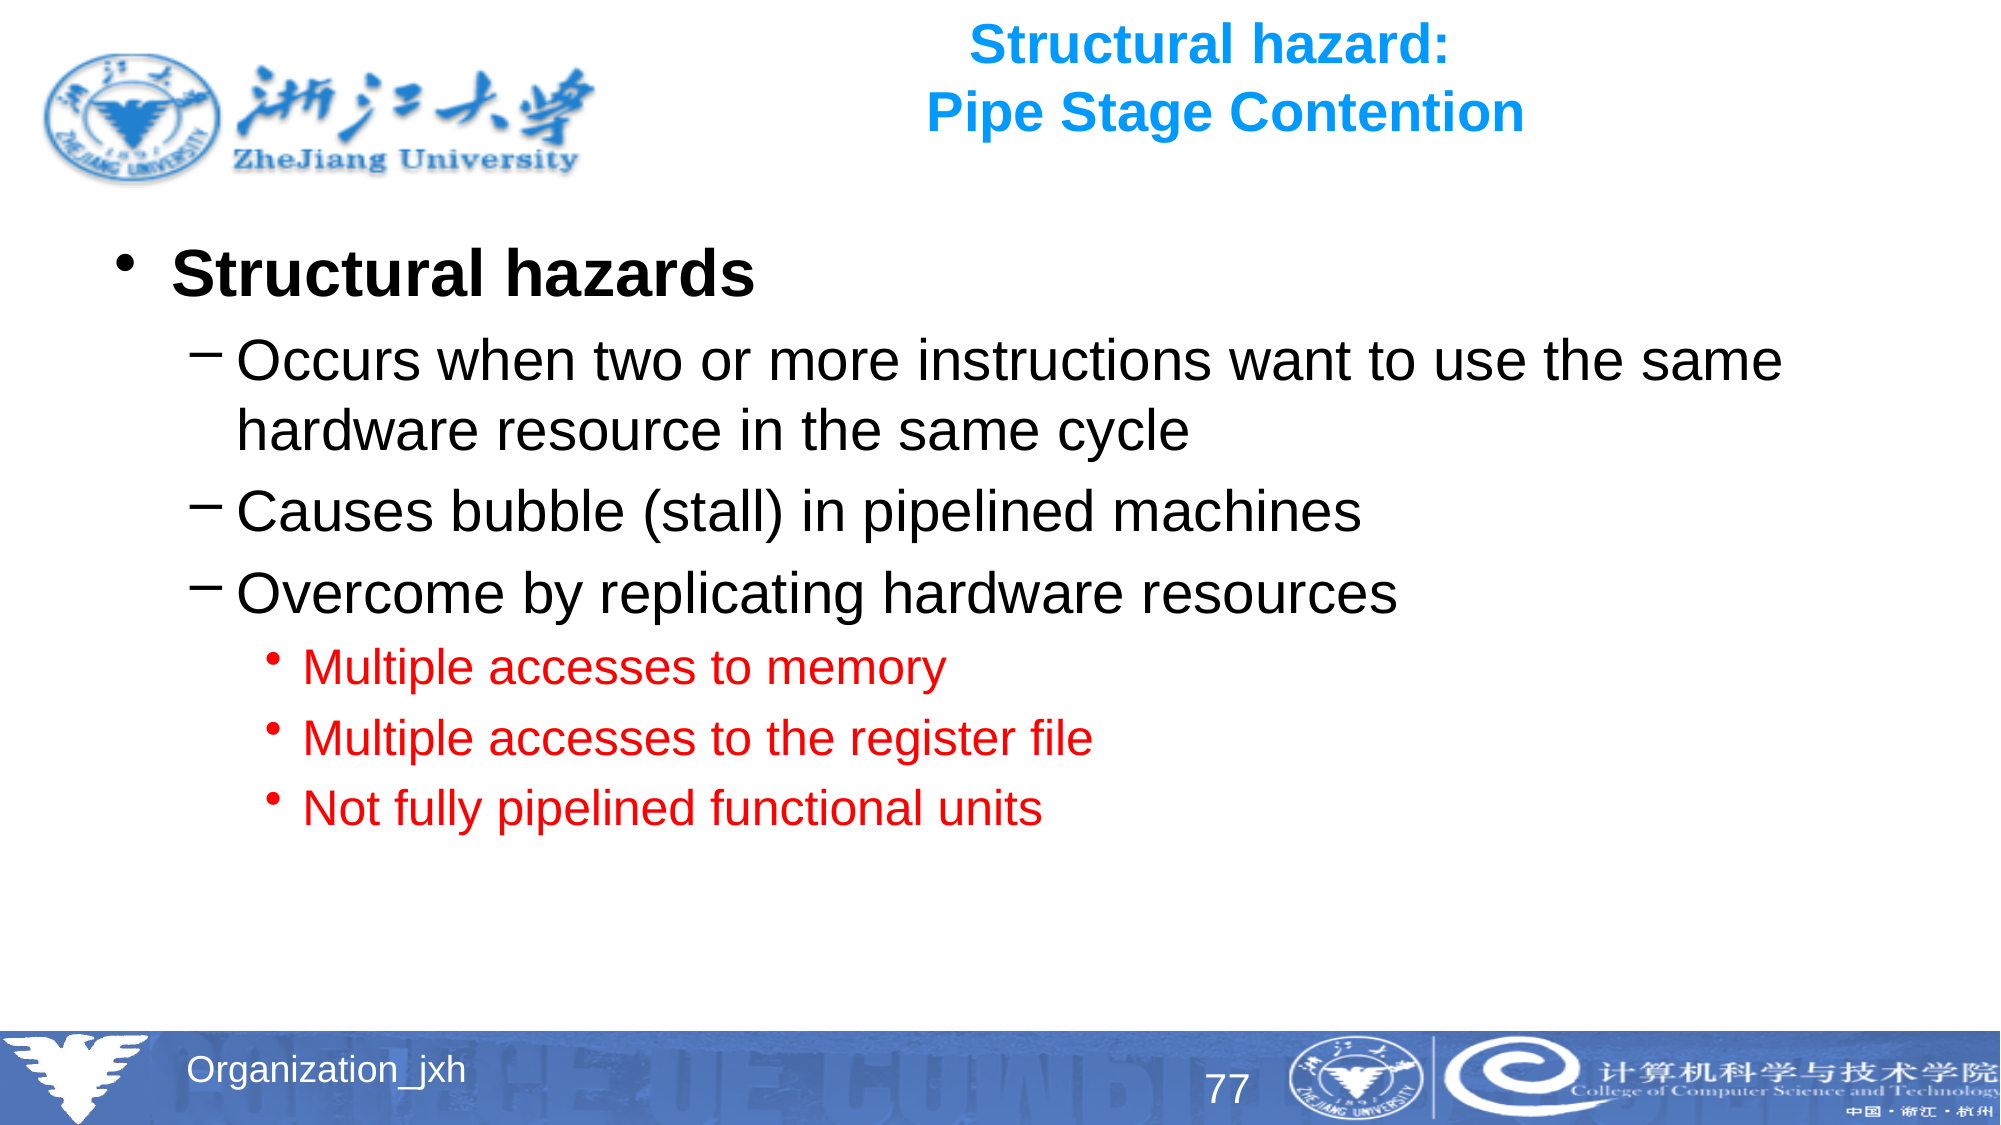

# Structural hazard: Pipe Stage Contention
Structural hazards
Occurs when two or more instructions want to use the same hardware resource in the same cycle
Causes bubble (stall) in pipelined machines
Overcome by replicating hardware resources
Multiple accesses to memory
Multiple accesses to the register file
Not fully pipelined functional units